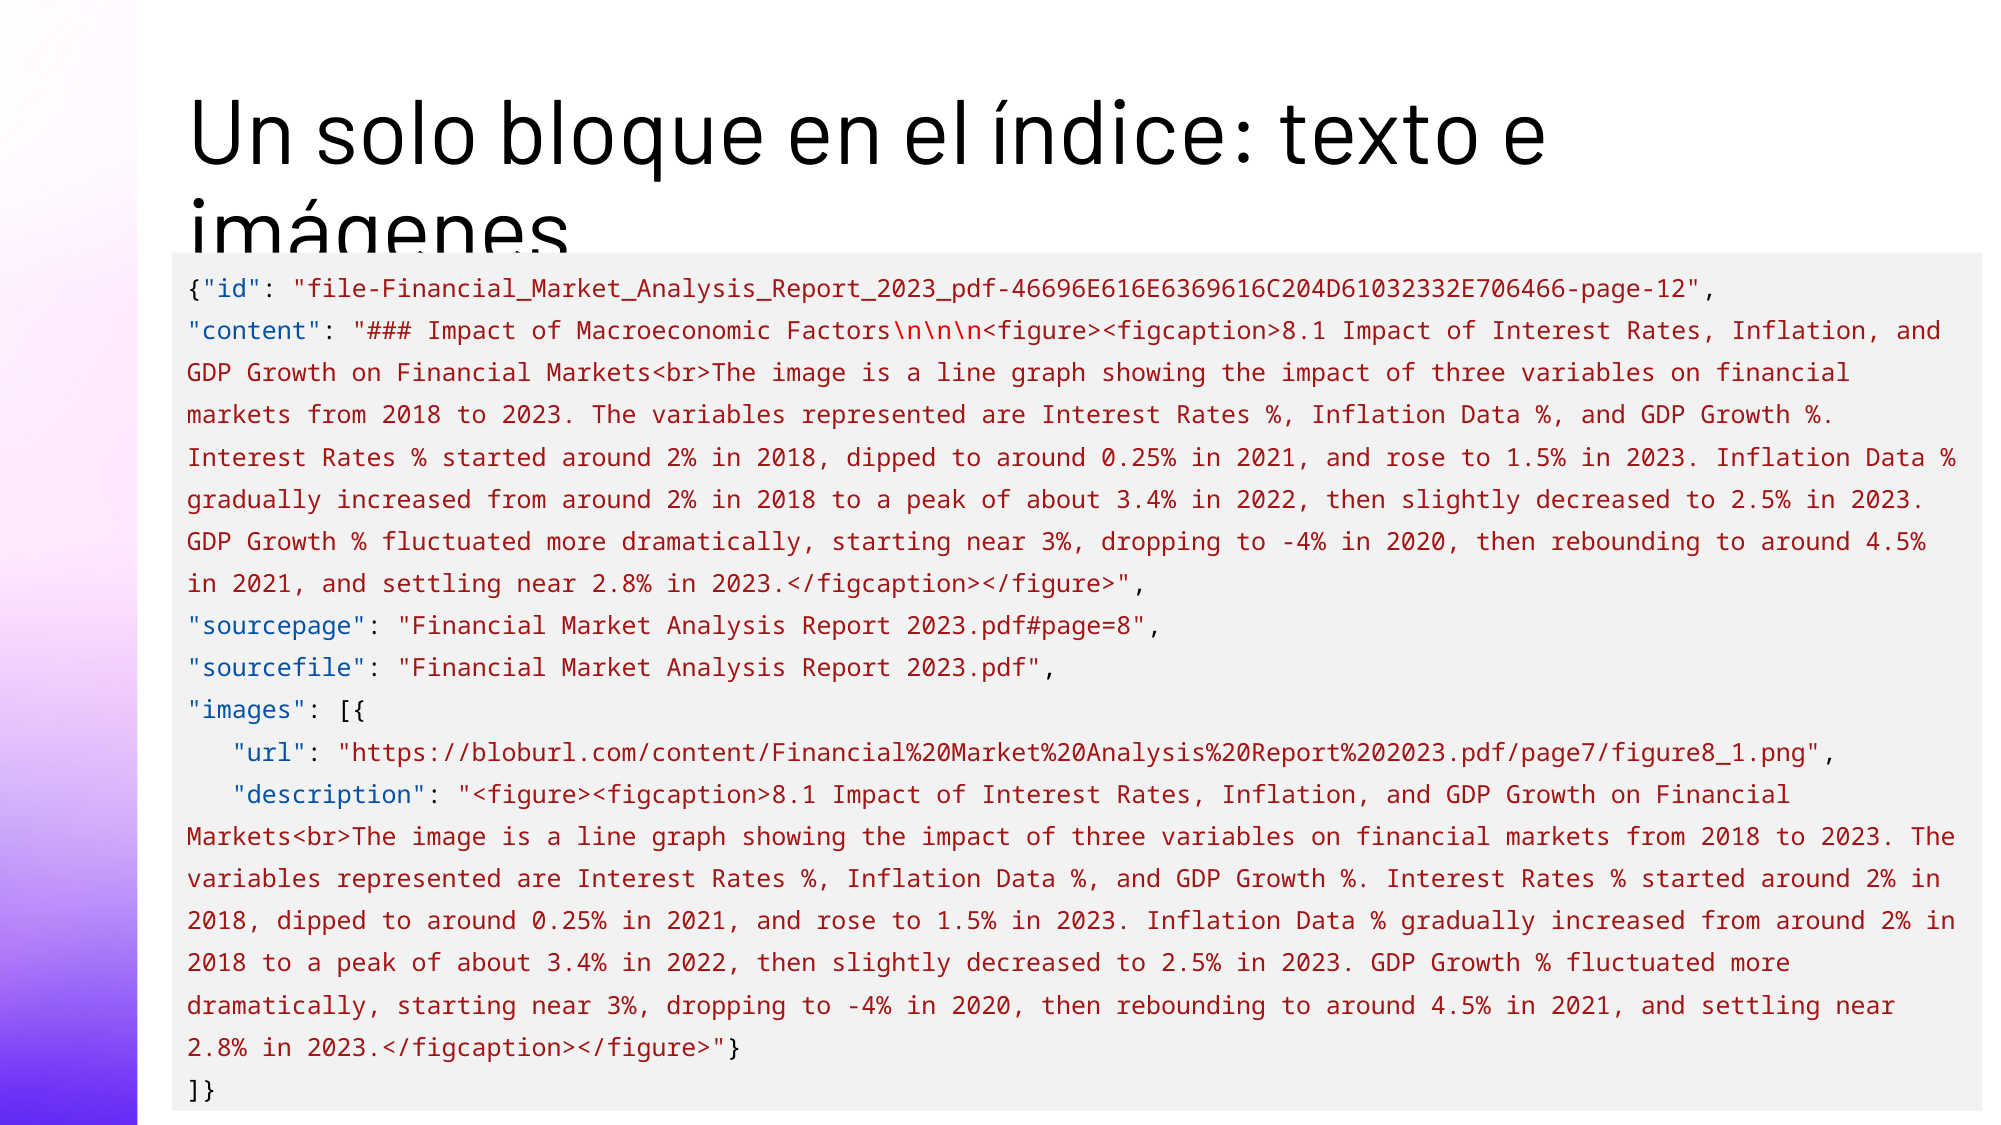

# Un solo bloque en el índice: texto e imágenes
{"id": "file-Financial_Market_Analysis_Report_2023_pdf-46696E616E6369616C204D61032332E706466-page-12",
"content": "### Impact of Macroeconomic Factors\n\n\n<figure><figcaption>8.1 Impact of Interest Rates, Inflation, and GDP Growth on Financial Markets<br>The image is a line graph showing the impact of three variables on financial markets from 2018 to 2023. The variables represented are Interest Rates %, Inflation Data %, and GDP Growth %. Interest Rates % started around 2% in 2018, dipped to around 0.25% in 2021, and rose to 1.5% in 2023. Inflation Data % gradually increased from around 2% in 2018 to a peak of about 3.4% in 2022, then slightly decreased to 2.5% in 2023. GDP Growth % fluctuated more dramatically, starting near 3%, dropping to -4% in 2020, then rebounding to around 4.5% in 2021, and settling near 2.8% in 2023.</figcaption></figure>",
"sourcepage": "Financial Market Analysis Report 2023.pdf#page=8",
"sourcefile": "Financial Market Analysis Report 2023.pdf",
"images": [{
   "url": "https://bloburl.com/content/Financial%20Market%20Analysis%20Report%202023.pdf/page7/figure8_1.png",
   "description": "<figure><figcaption>8.1 Impact of Interest Rates, Inflation, and GDP Growth on Financial Markets<br>The image is a line graph showing the impact of three variables on financial markets from 2018 to 2023. The variables represented are Interest Rates %, Inflation Data %, and GDP Growth %. Interest Rates % started around 2% in 2018, dipped to around 0.25% in 2021, and rose to 1.5% in 2023. Inflation Data % gradually increased from around 2% in 2018 to a peak of about 3.4% in 2022, then slightly decreased to 2.5% in 2023. GDP Growth % fluctuated more dramatically, starting near 3%, dropping to -4% in 2020, then rebounding to around 4.5% in 2021, and settling near 2.8% in 2023.</figcaption></figure>"}
]}